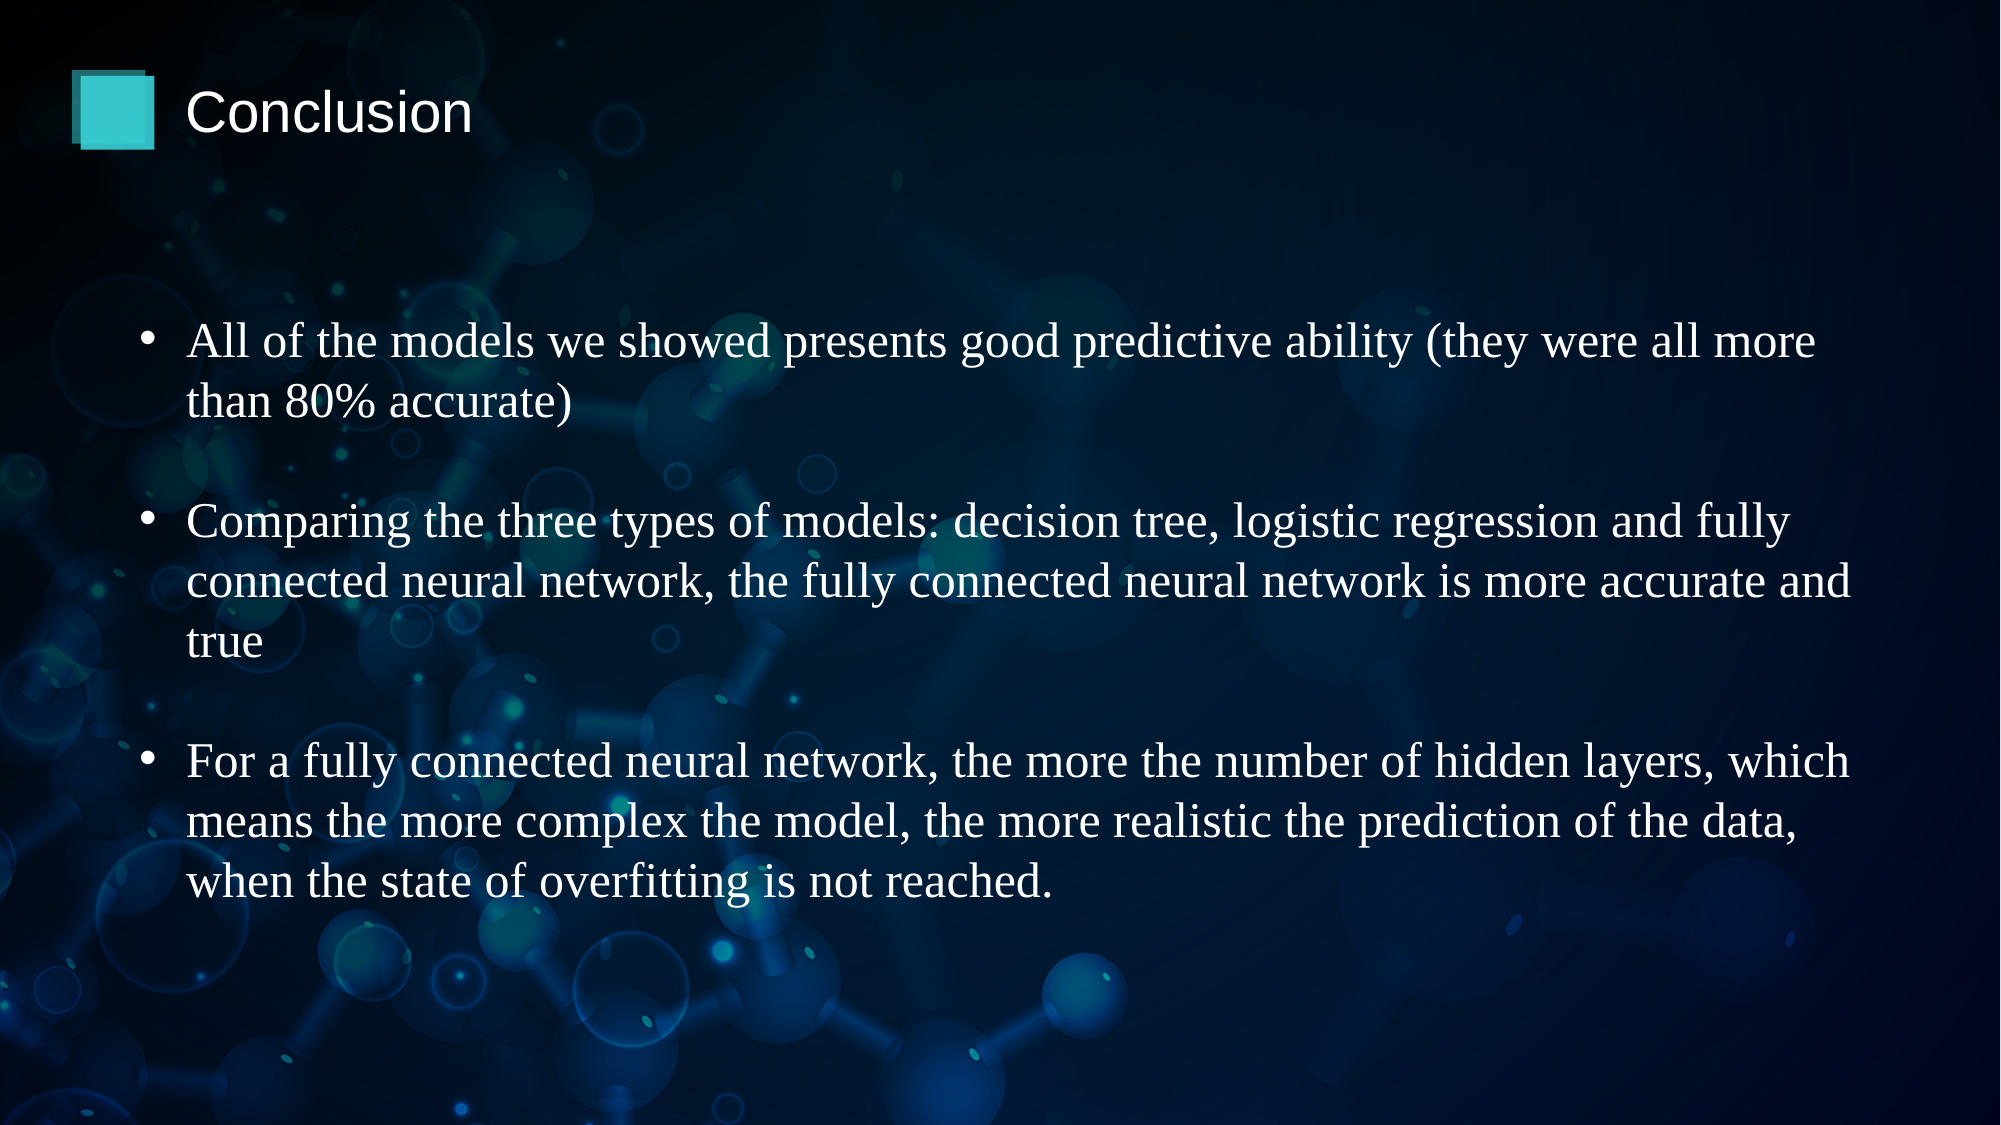

Conclusion

All of the models we showed presents good predictive ability (they were all more than 80% accurate)

Comparing the three types of models: decision tree, logistic regression and fully connected neural network, the fully connected neural network is more accurate and true

For a fully connected neural network, the more the number of hidden layers, which means the more complex the model, the more realistic the prediction of the data, when the state of overfitting is not reached.